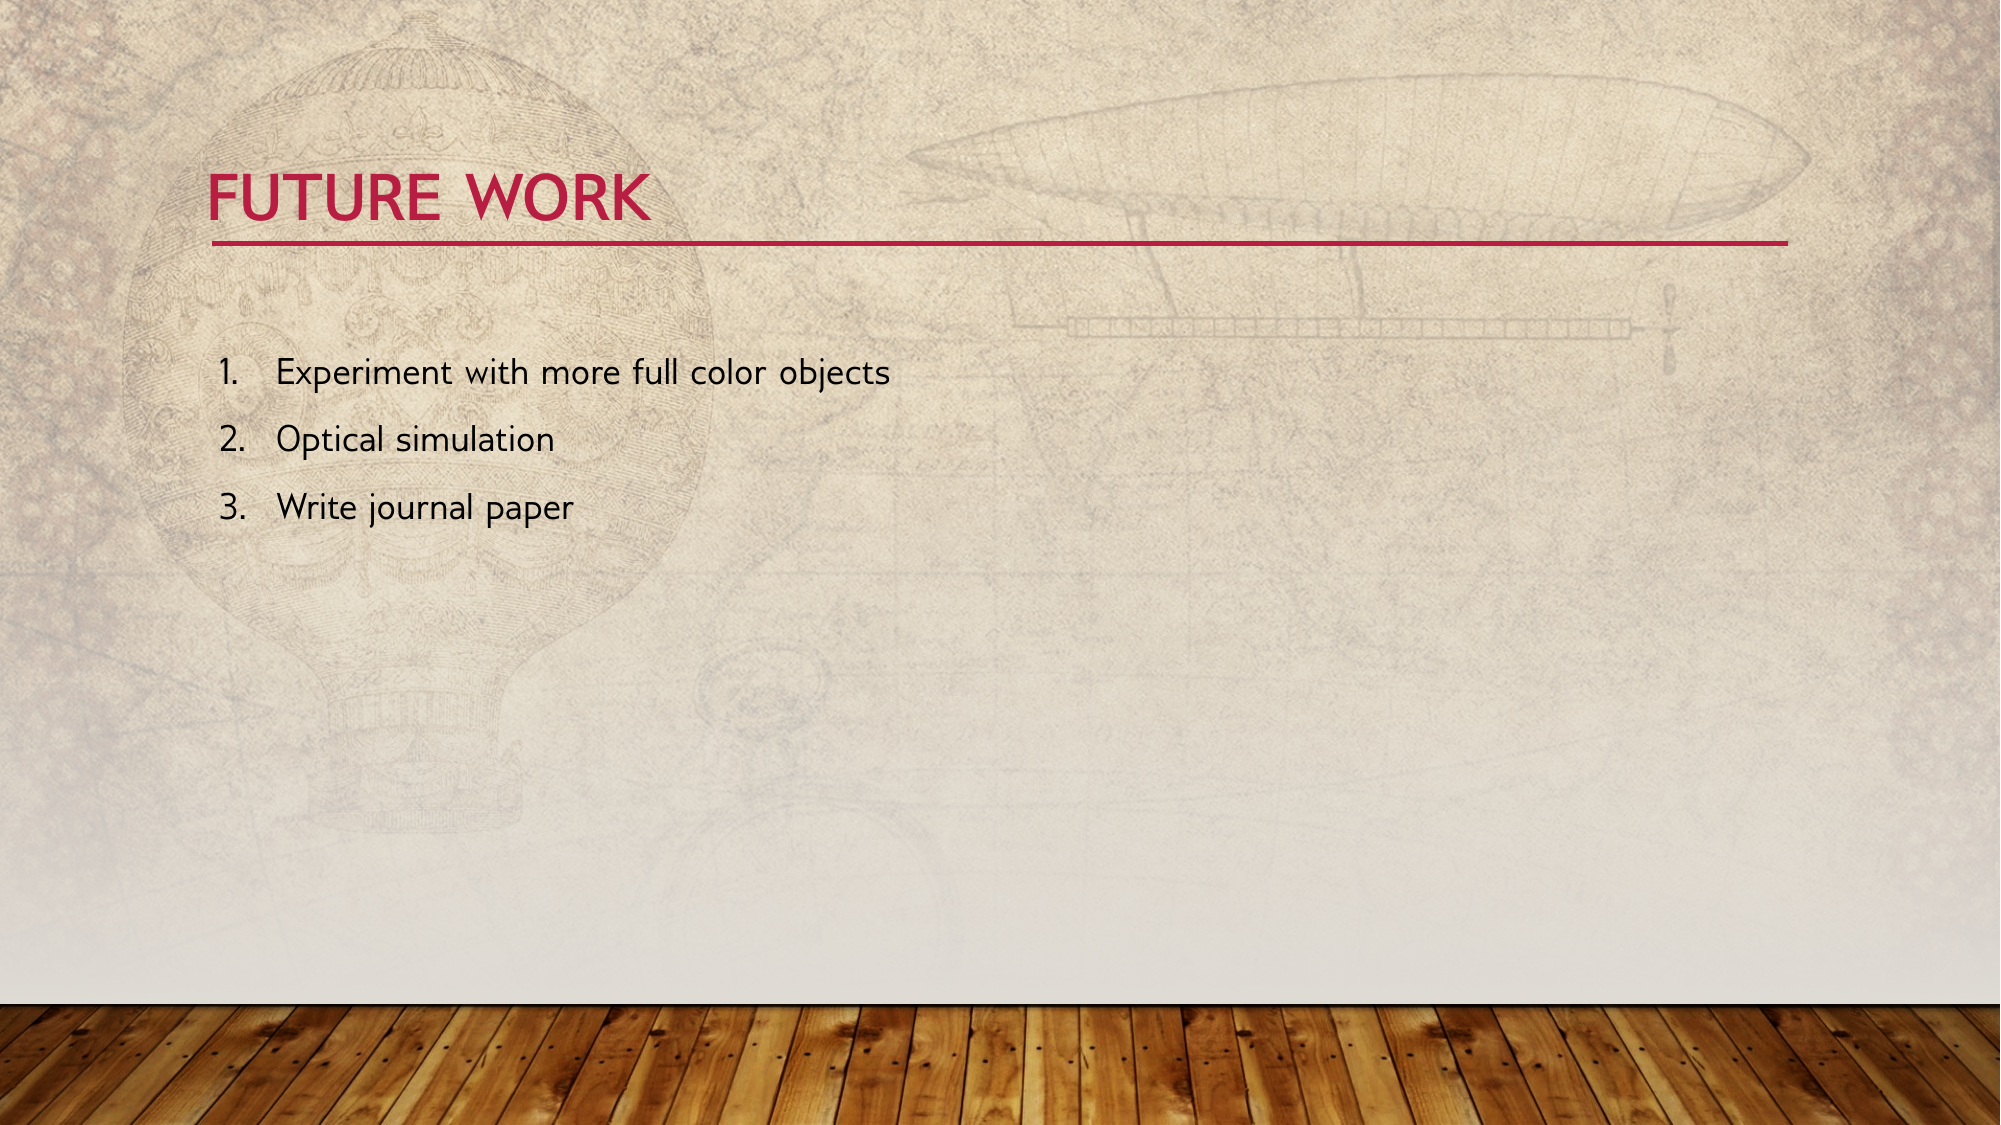

Future Work
Experiment with more full color objects
Optical simulation
Write journal paper
(WRPX1,WRPY1)
(WRPX1,WRPY1)